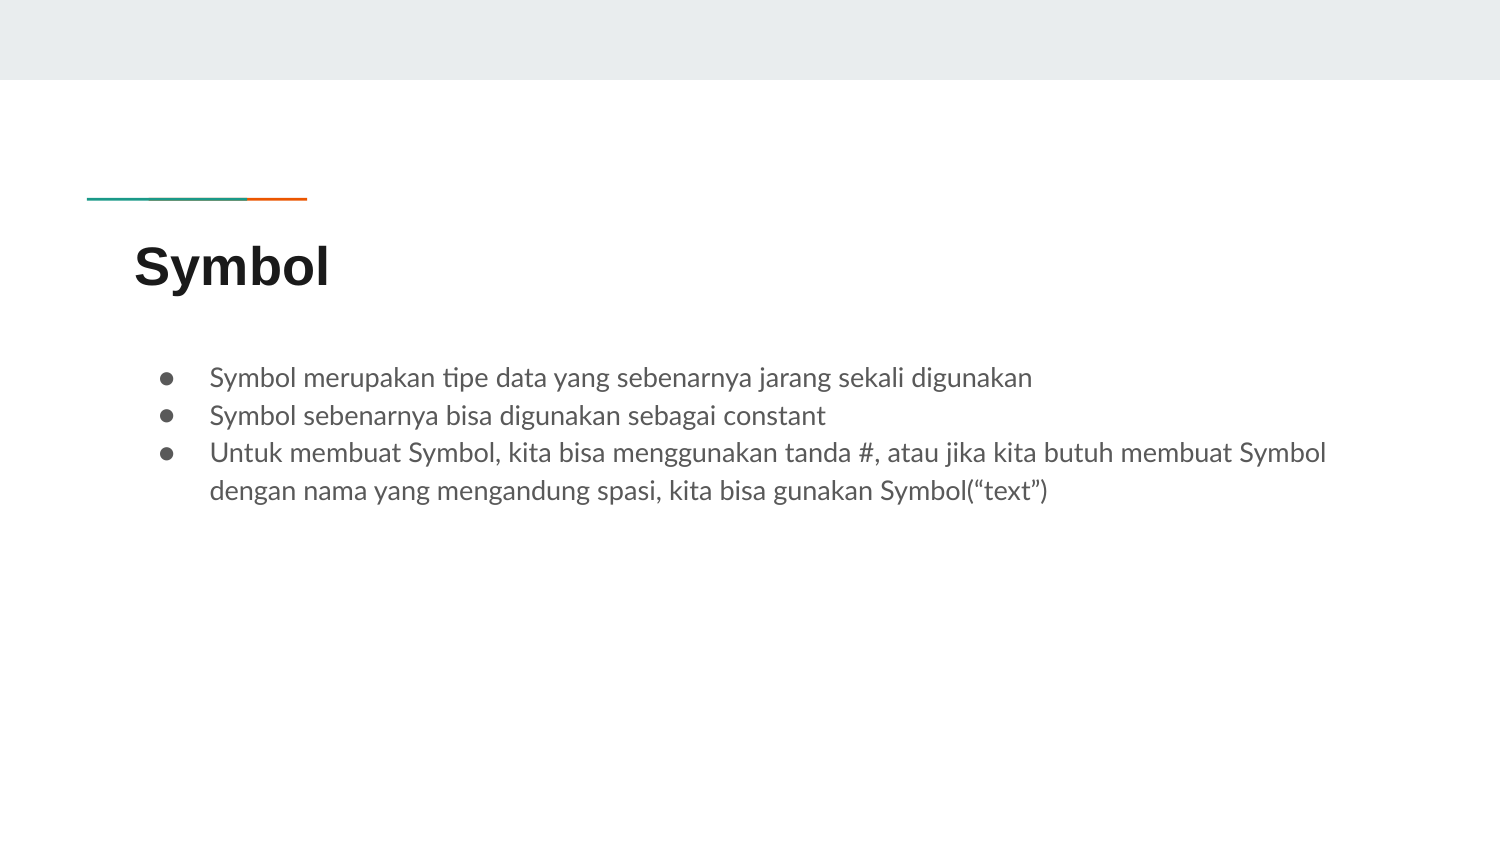

# Symbol
Symbol merupakan tipe data yang sebenarnya jarang sekali digunakan
Symbol sebenarnya bisa digunakan sebagai constant
Untuk membuat Symbol, kita bisa menggunakan tanda #, atau jika kita butuh membuat Symbol dengan nama yang mengandung spasi, kita bisa gunakan Symbol(“text”)